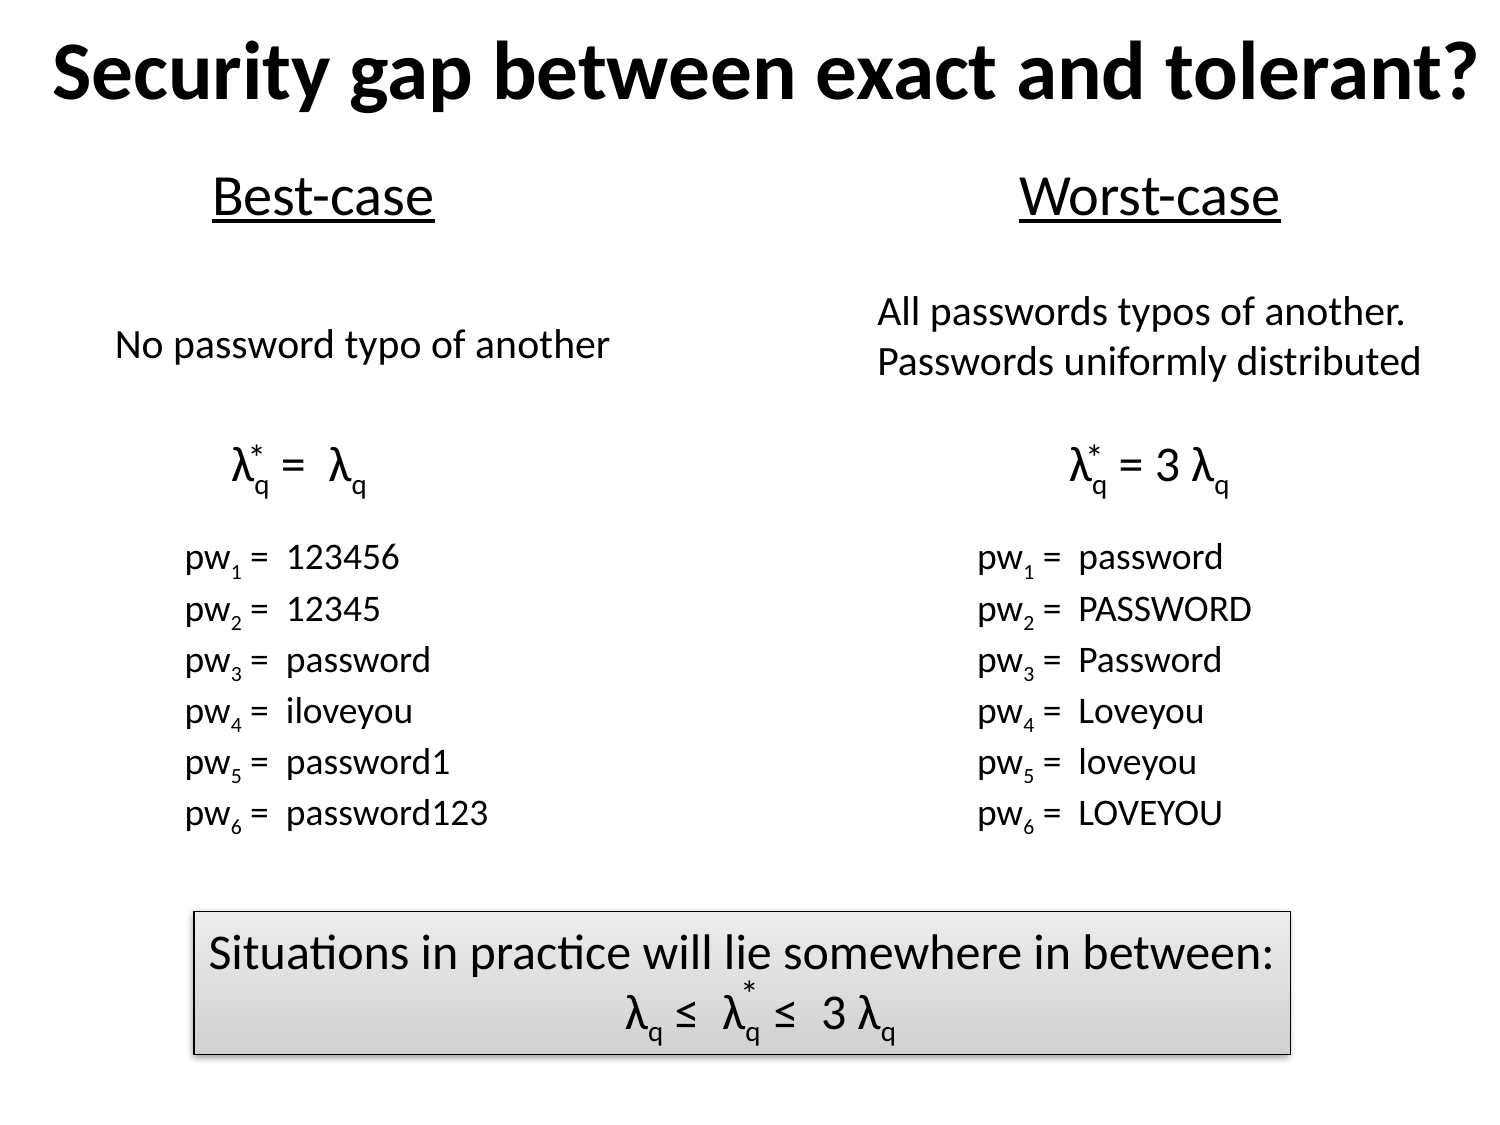

Security gap between exact and tolerant?
Best-case
Worst-case
All passwords typos of another. Passwords uniformly distributed
No password typo of another
λq =  λq
λq = 3 λq
*
*
pw1 =  123456
pw2 =  12345
pw3 =  password
pw4 =  iloveyou
pw5 =  password1
pw6 =  password123
pw1 =  password
pw2 =  PASSWORD
pw3 =  Password
pw4 =  Loveyou
pw5 =  loveyou
pw6 =  LOVEYOU

Situations in practice will lie somewhere in between:
                                     λq ≤  λq  ≤  3 λq
*